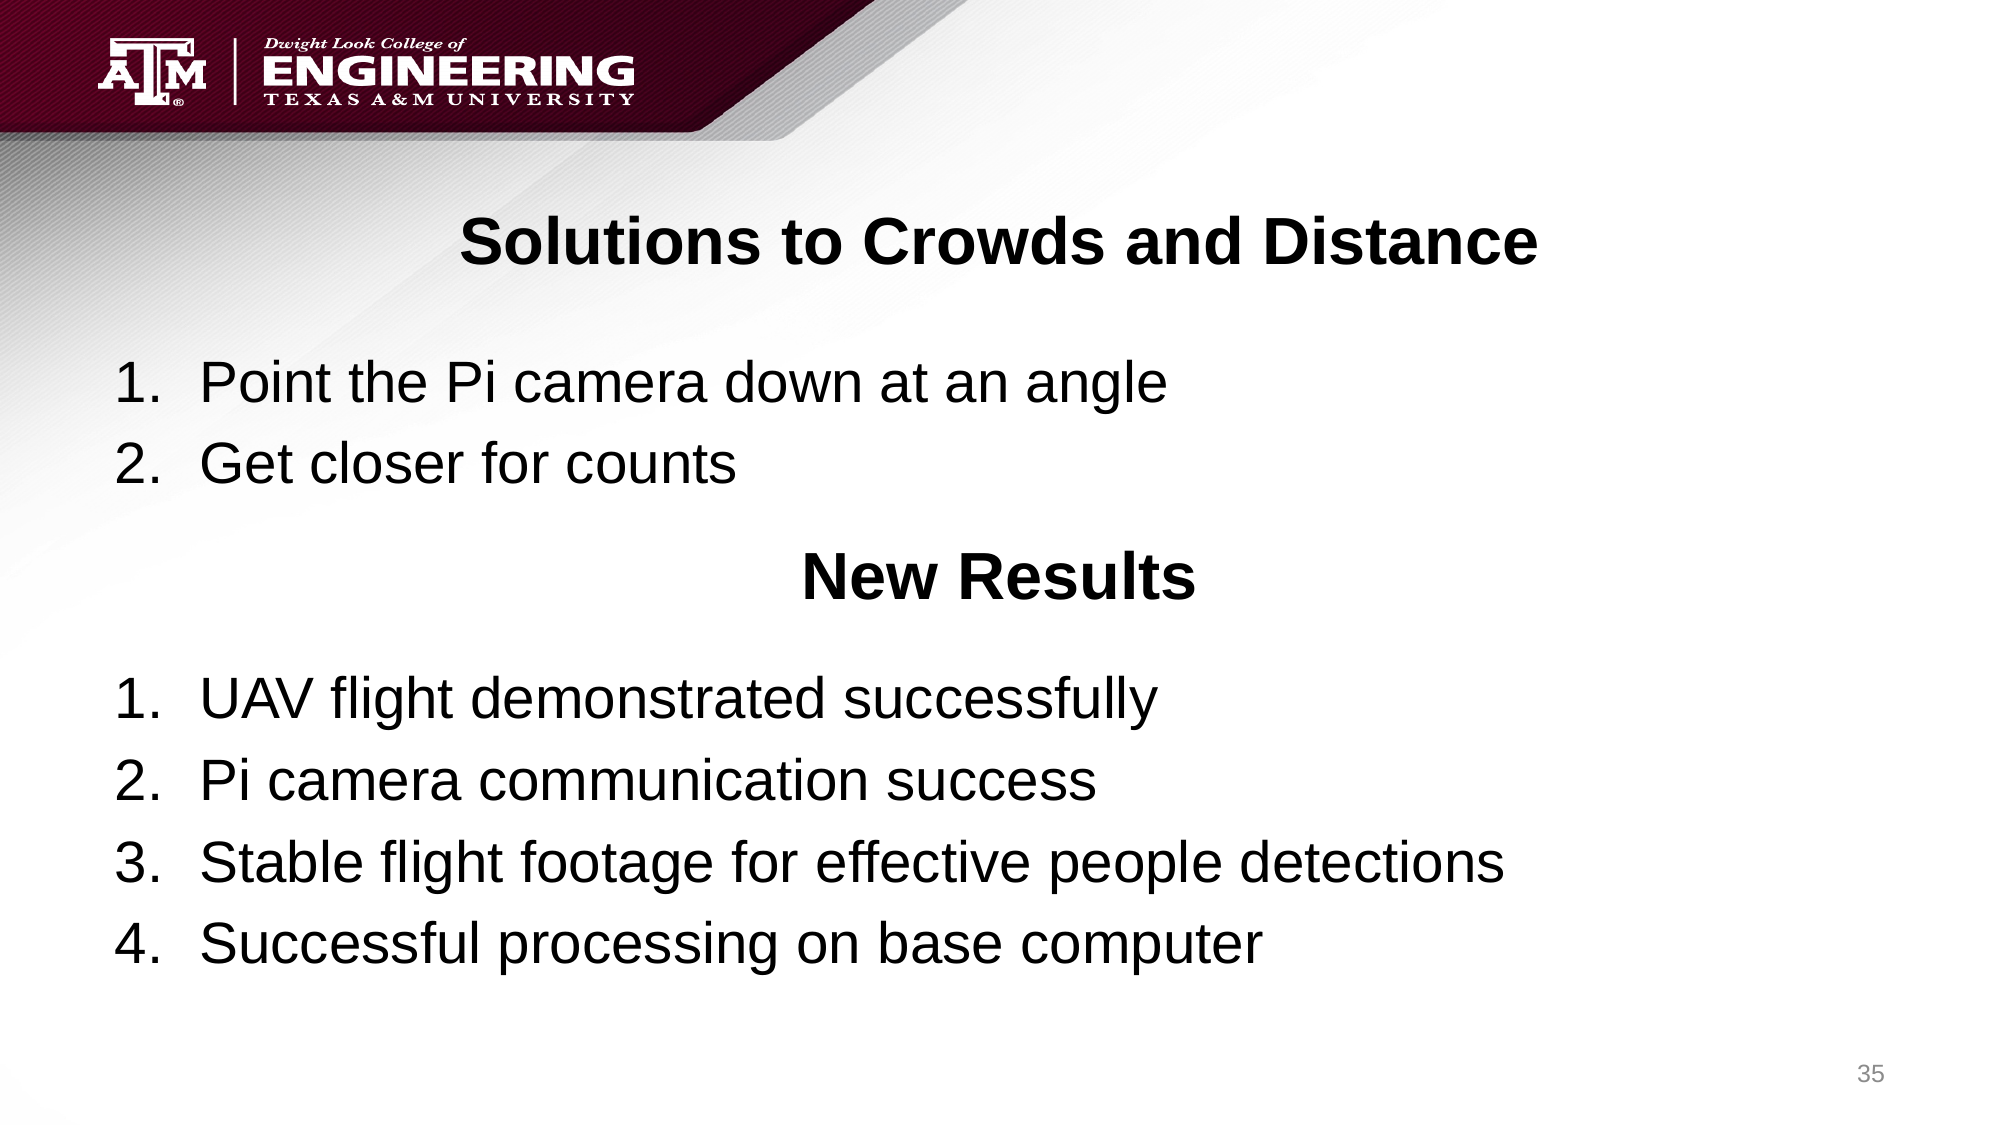

# Solutions to Crowds and Distance
Point the Pi camera down at an angle
Get closer for counts

New Results
UAV flight demonstrated successfully
Pi camera communication success
Stable flight footage for effective people detections
Successful processing on base computer

35